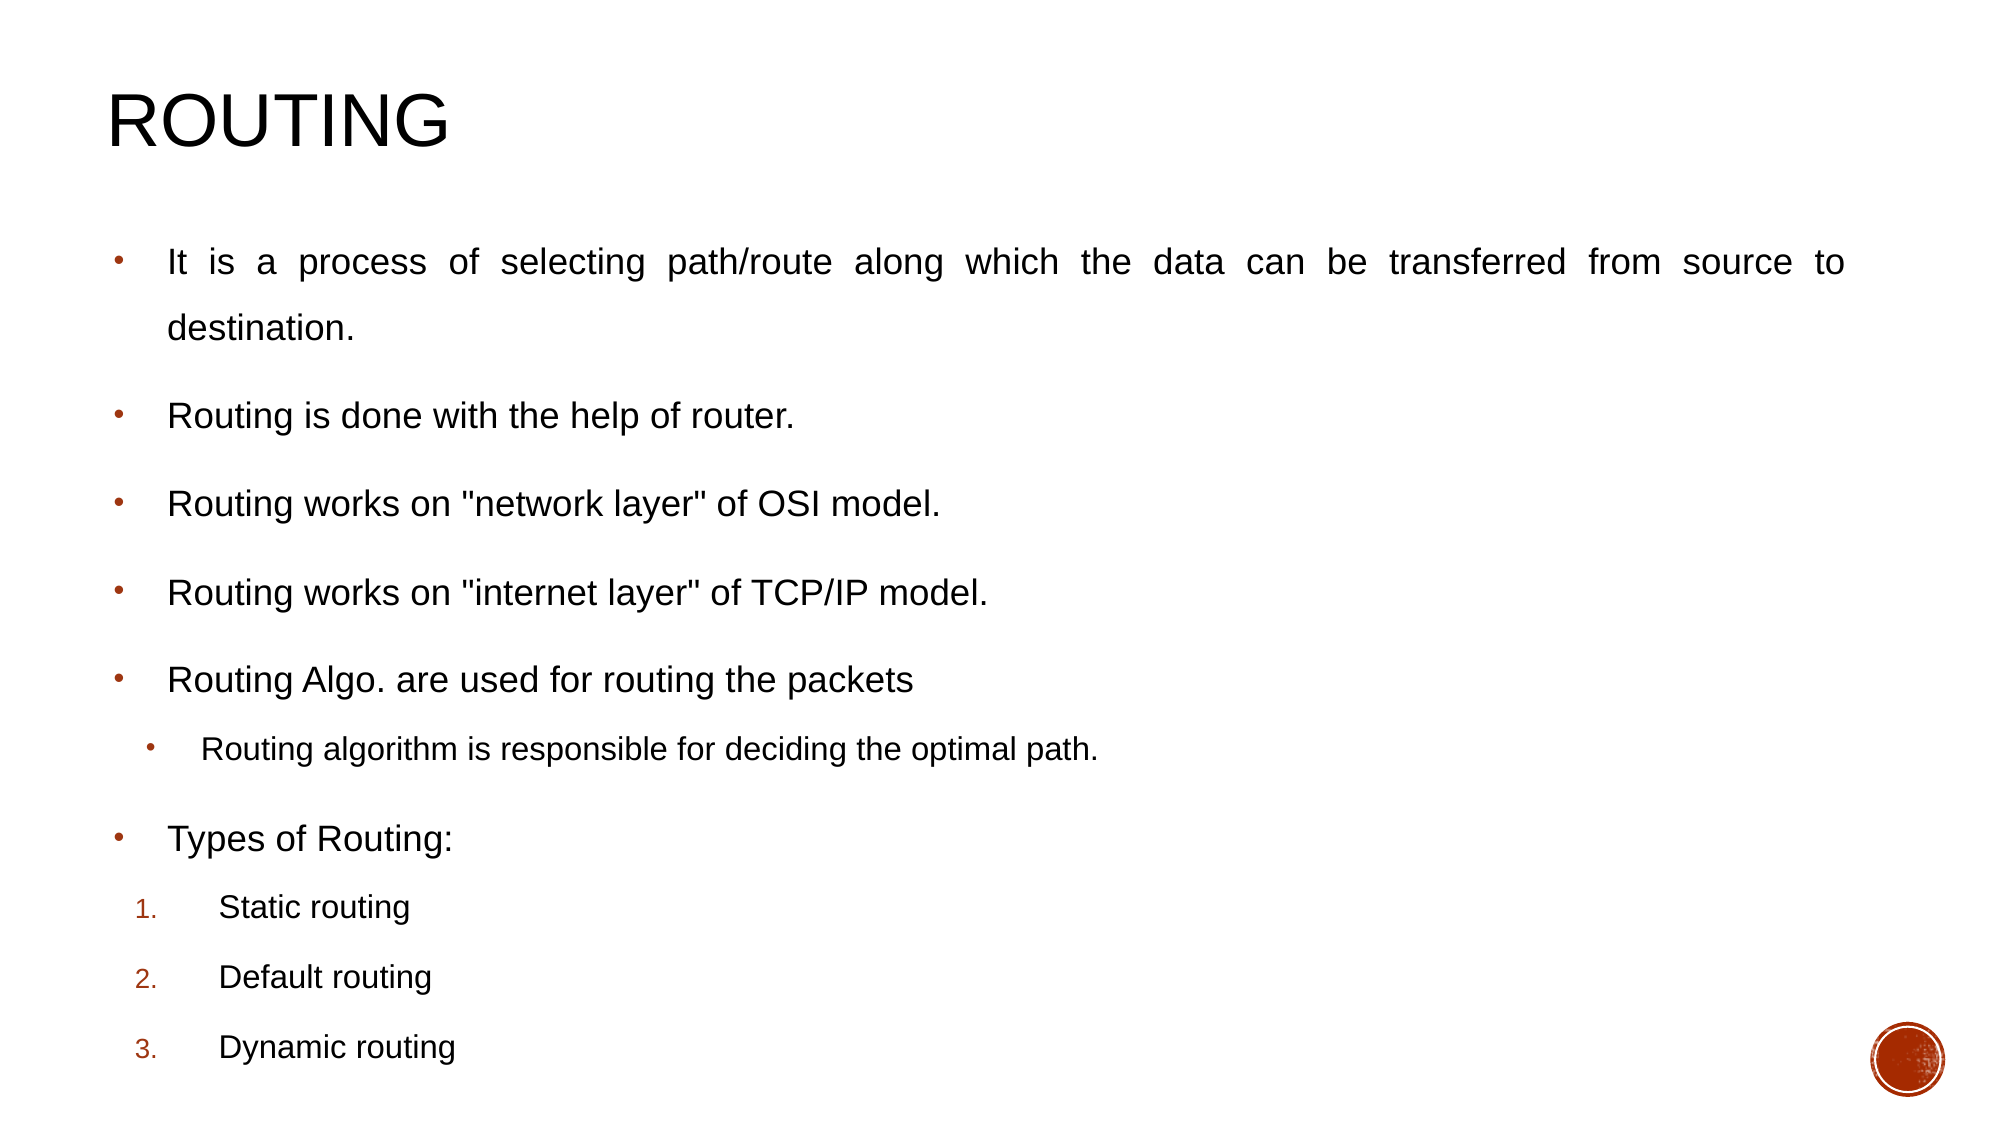

# Routing
It is a process of selecting path/route along which the data can be transferred from source to destination.
Routing is done with the help of router.
Routing works on "network layer" of OSI model.
Routing works on "internet layer" of TCP/IP model.
Routing Algo. are used for routing the packets
Routing algorithm is responsible for deciding the optimal path.
Types of Routing:
Static routing
Default routing
Dynamic routing